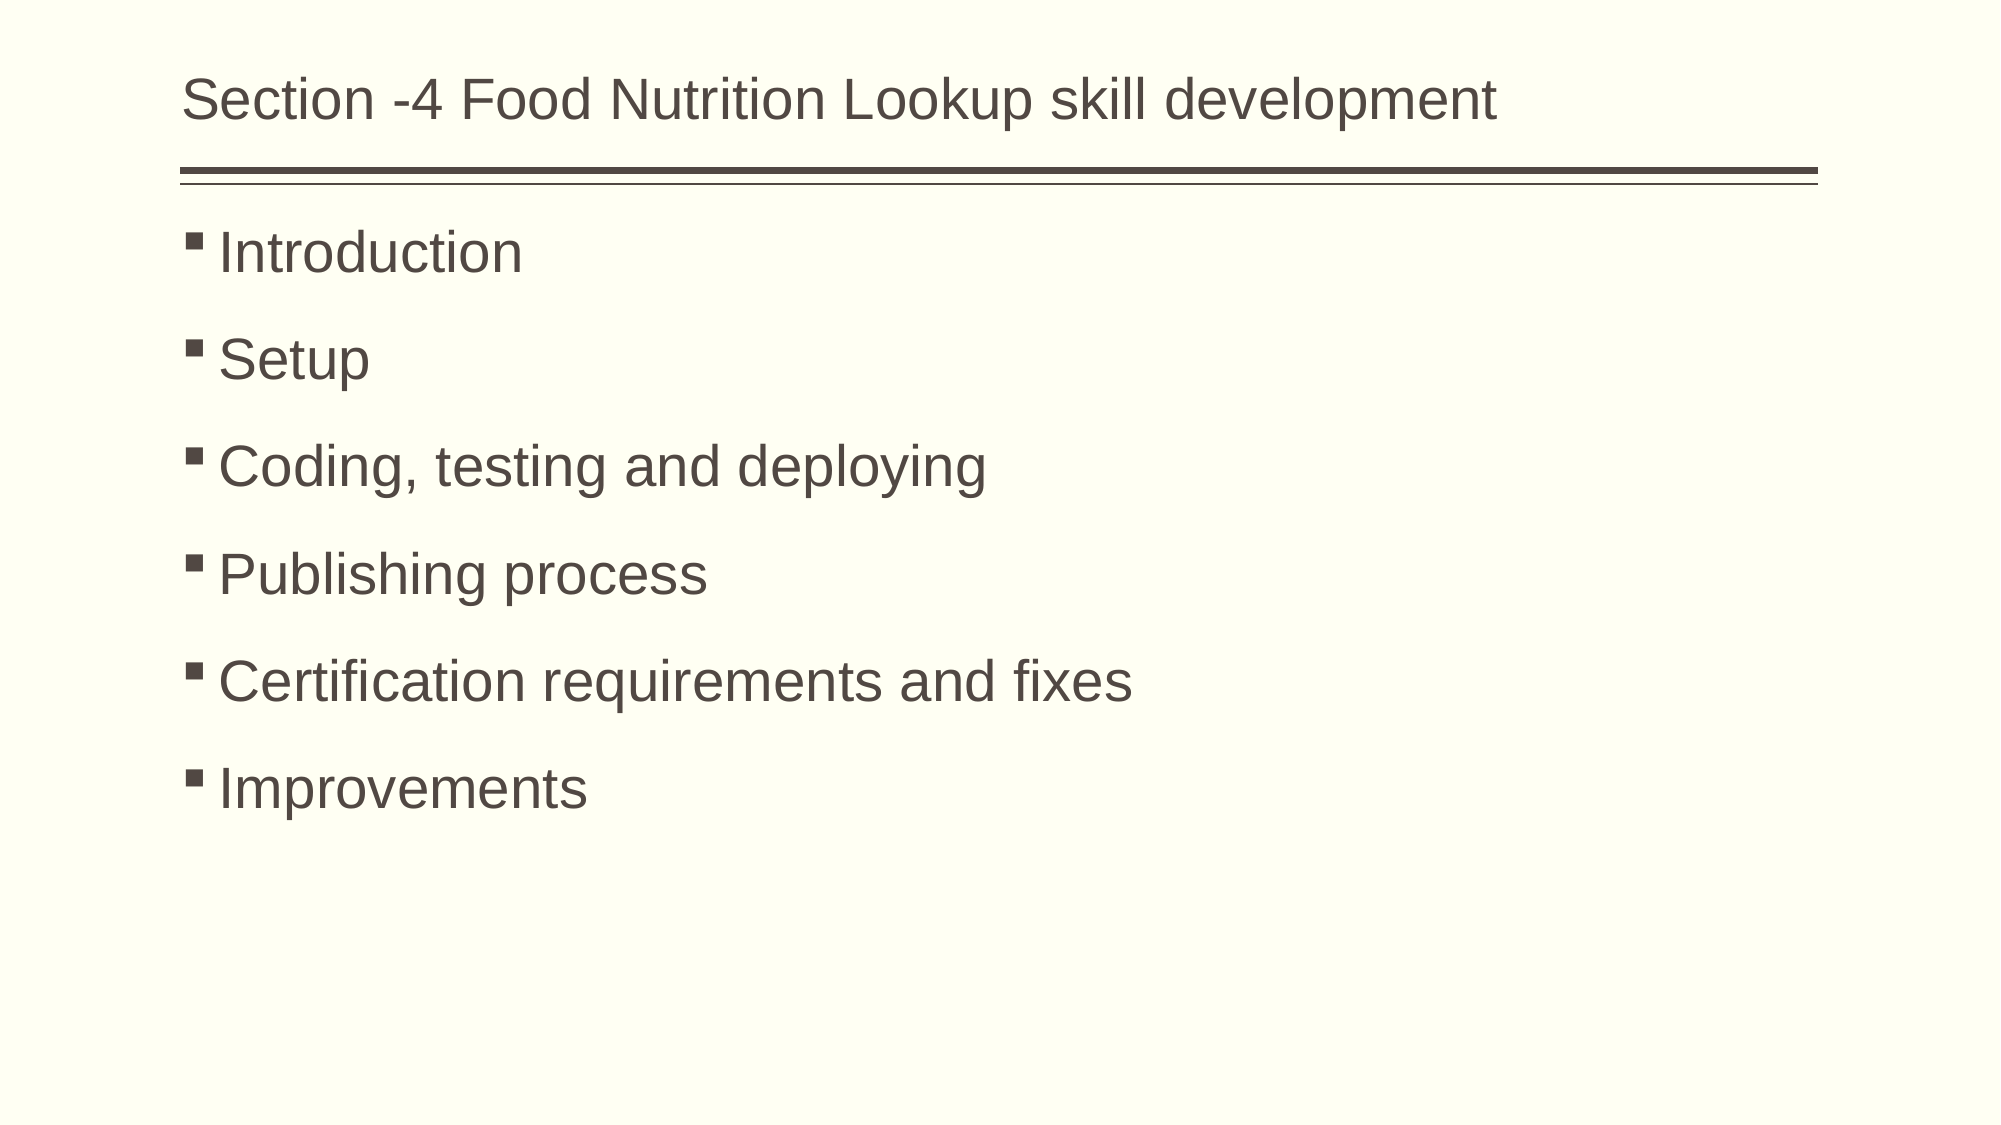

# Section -4 Food Nutrition Lookup skill development
Introduction
Setup
Coding, testing and deploying
Publishing process
Certification requirements and fixes
Improvements